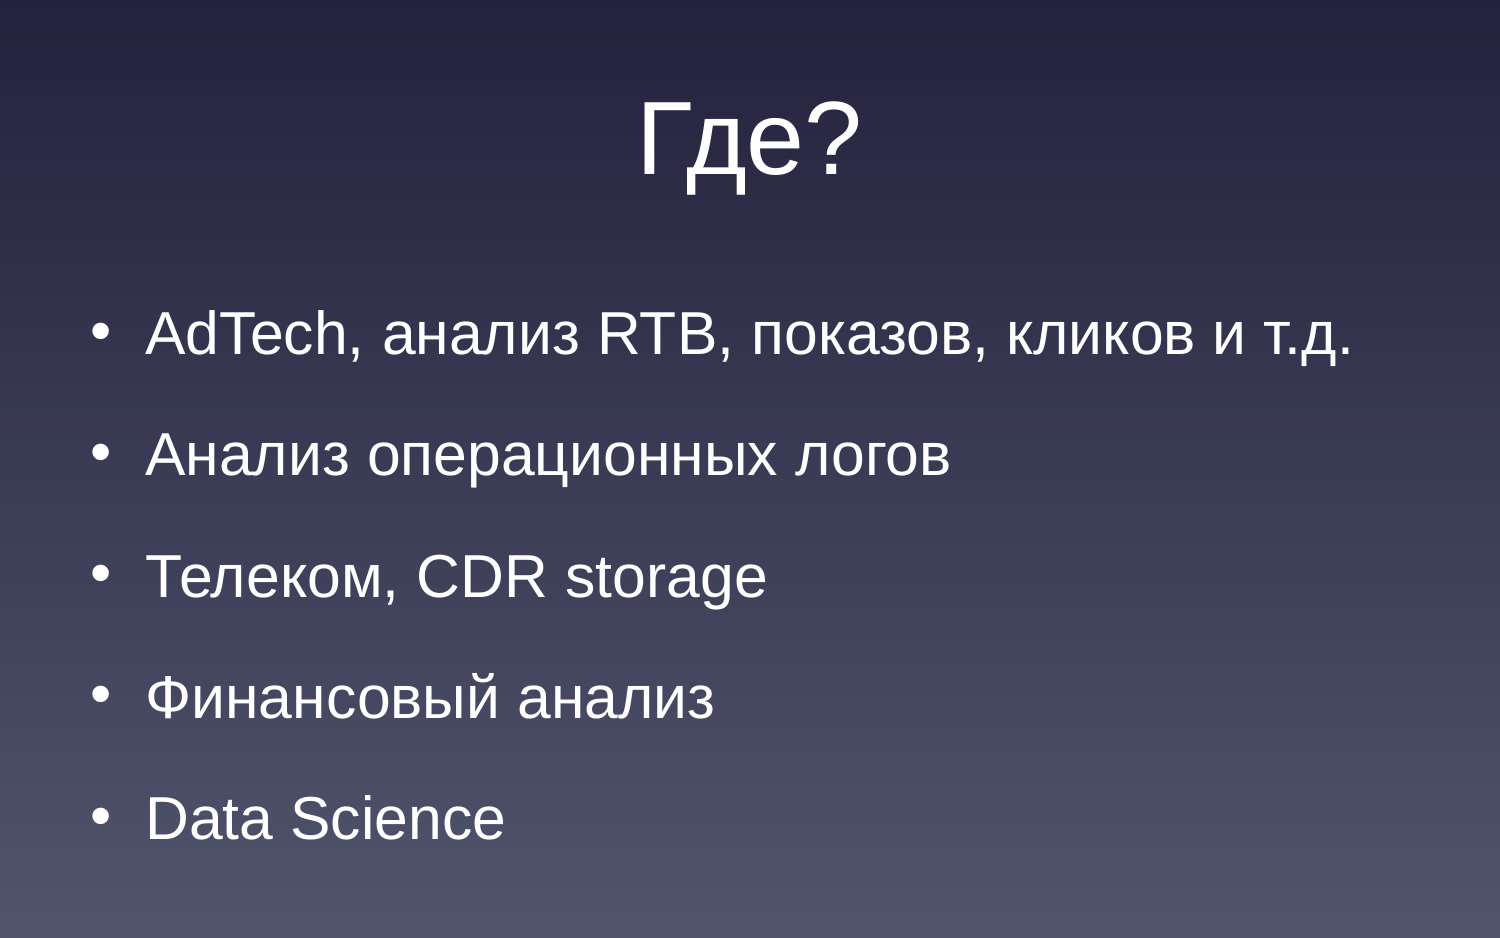

# Где?
AdTech, анализ RTB, показов, кликов и т.д.
Анализ операционных логов
Телеком, CDR storage
Финансовый анализ
Data Science